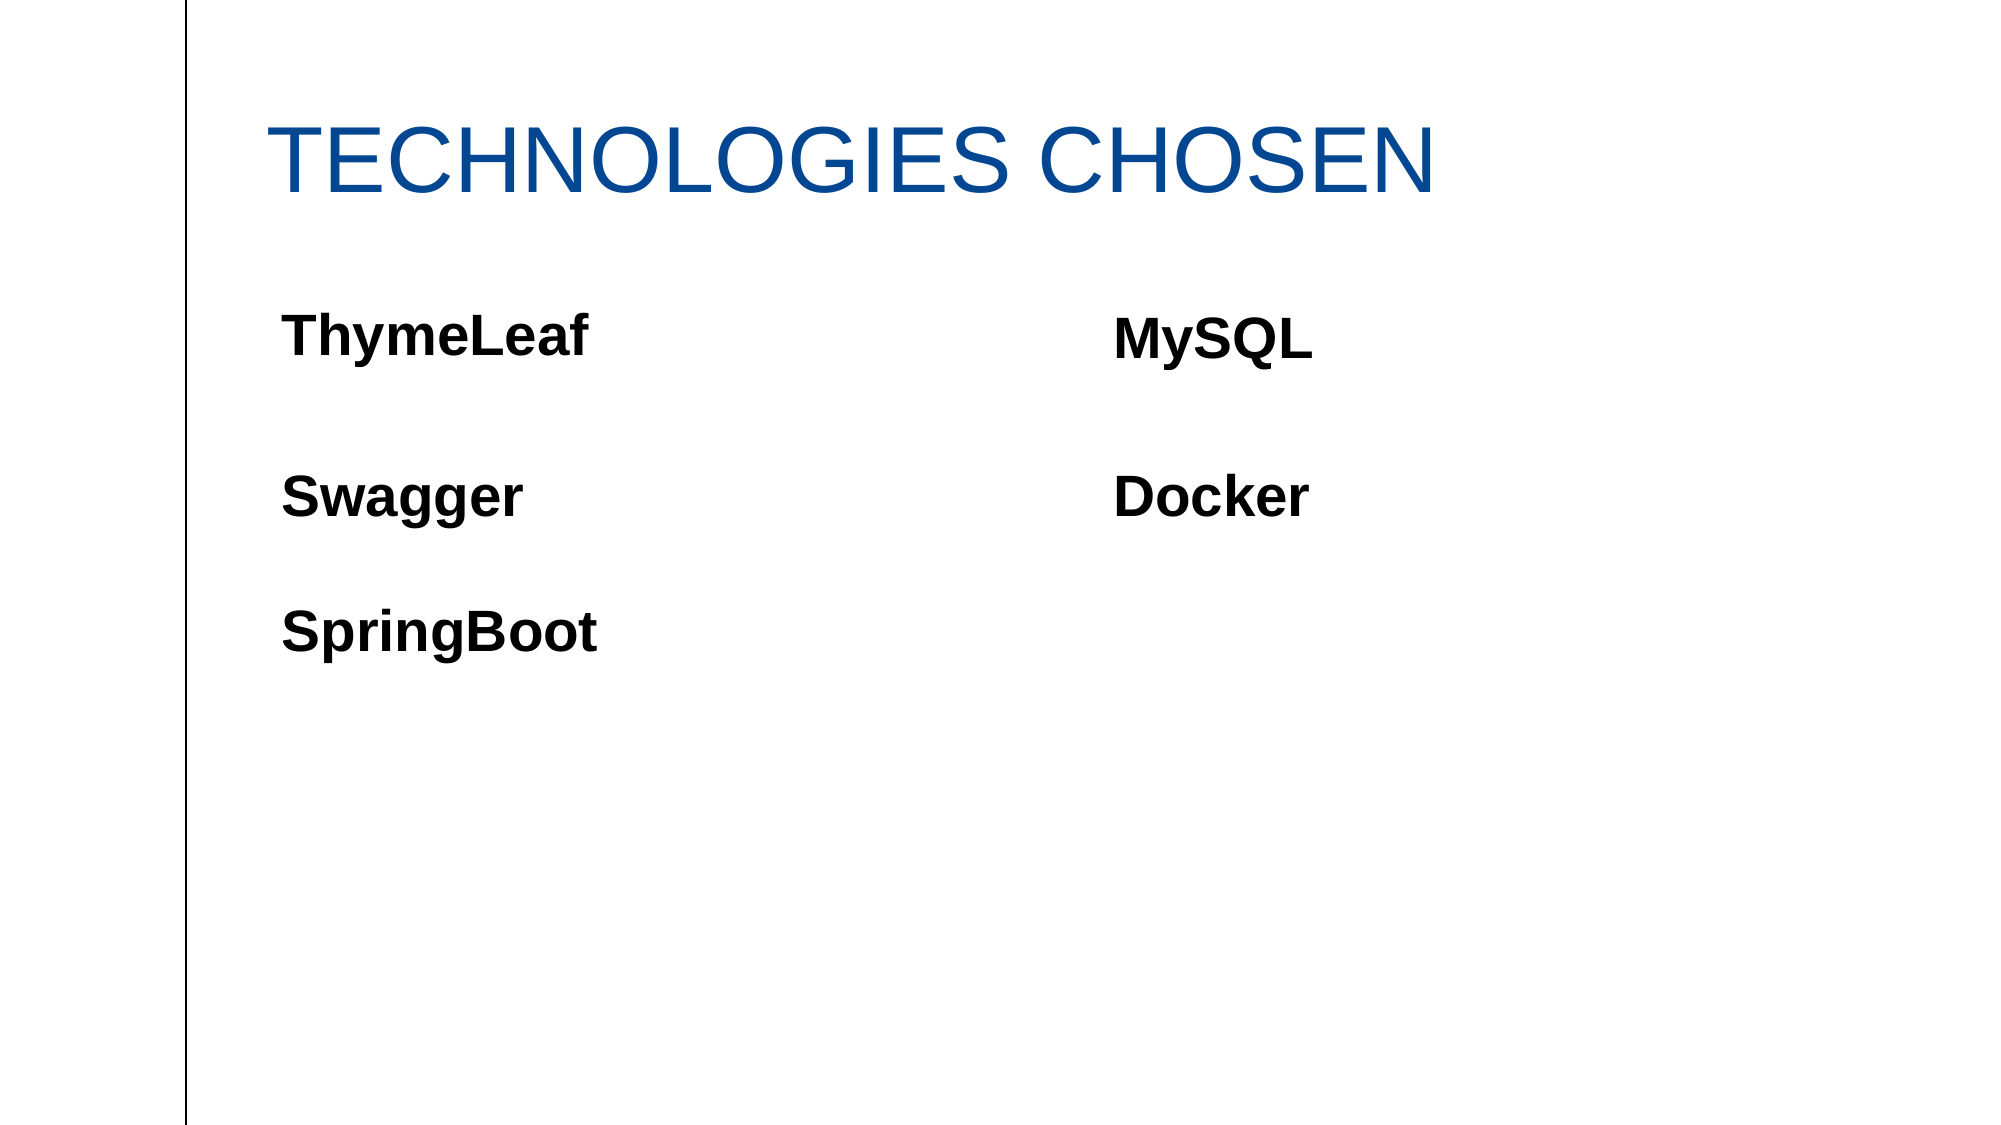

# Technologies chosen
ThymeLeaf
MySQL
Swagger
Docker
SpringBoot